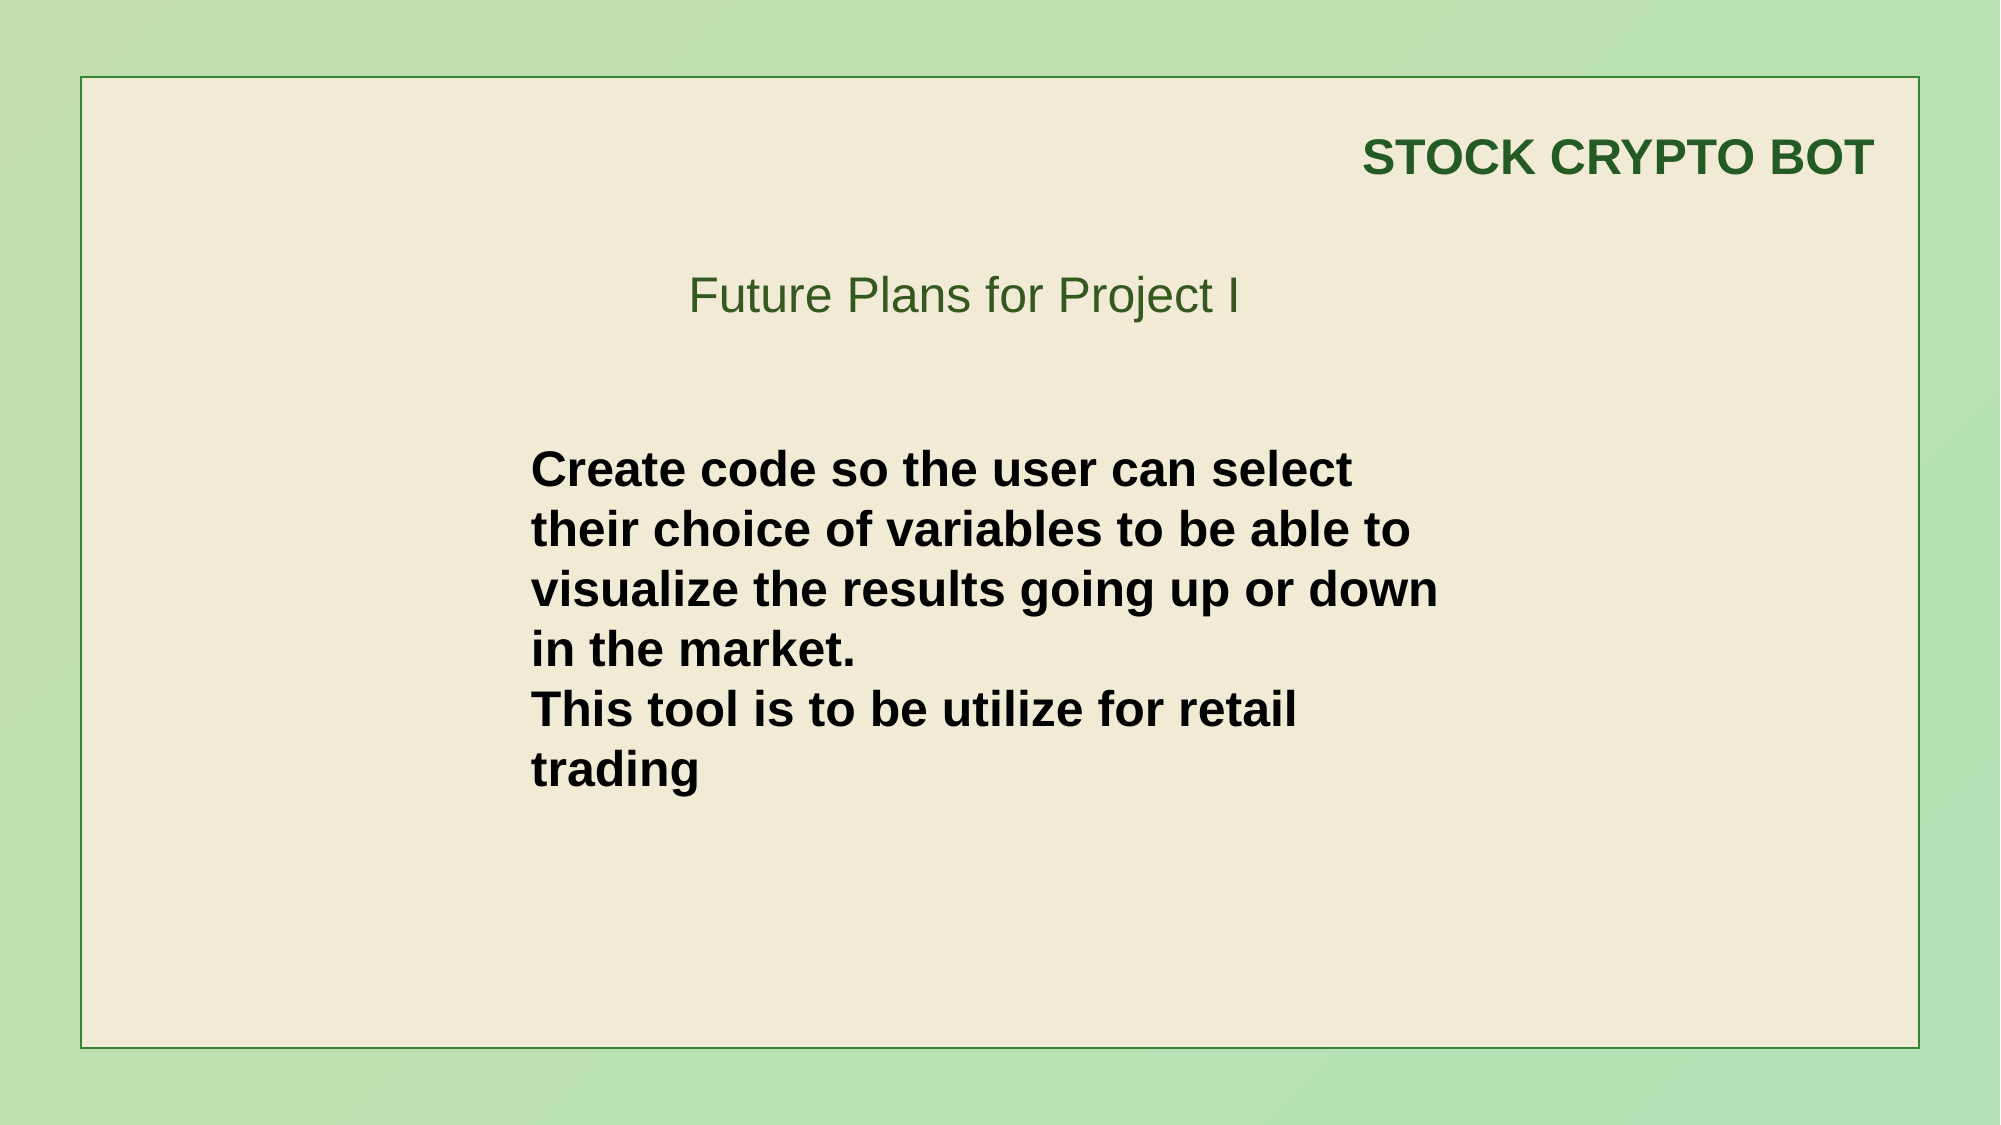

STOCK CRYPTO BOT
Future Plans for Project I
Create code so the user can select their choice of variables to be able to visualize the results going up or down in the market.
This tool is to be utilize for retail trading